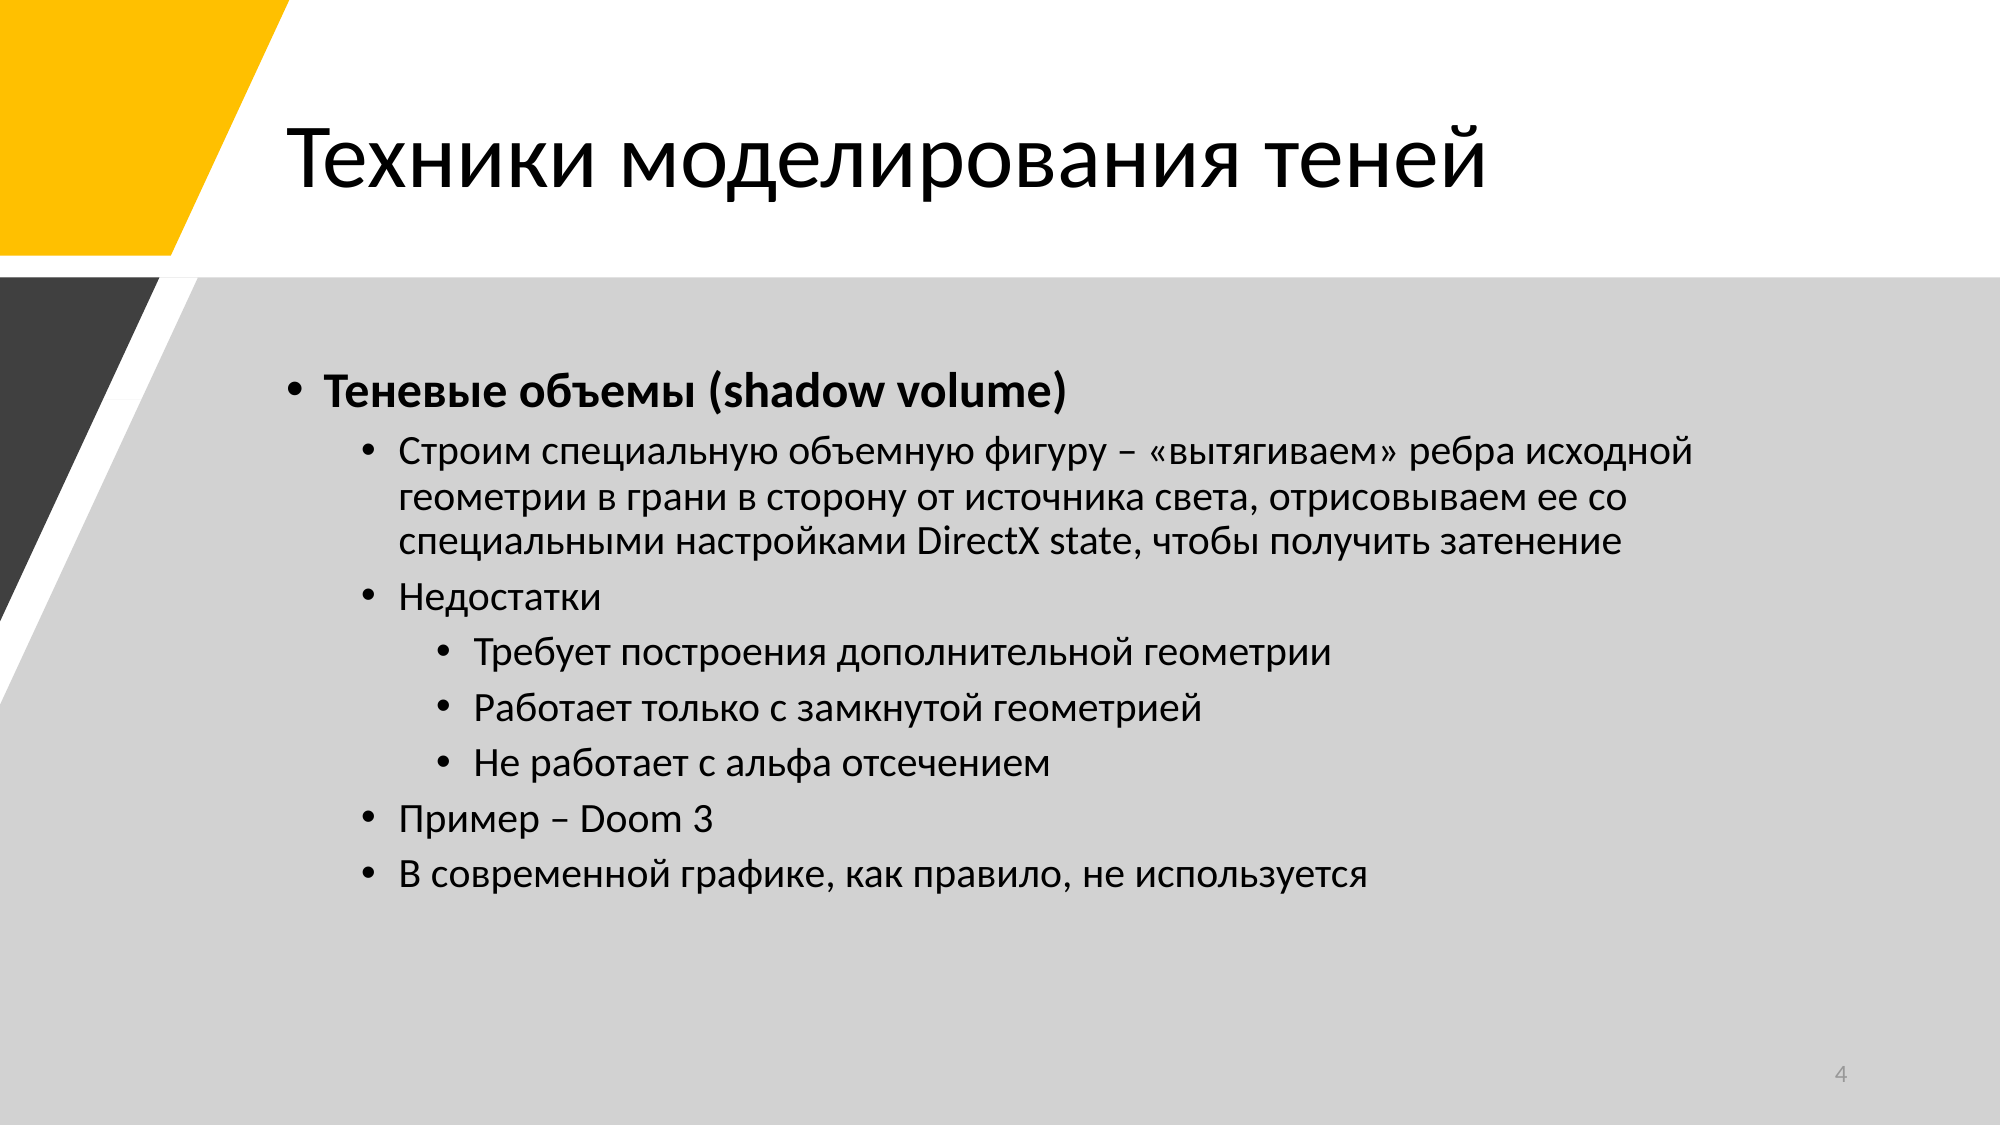

# Техники моделирования теней

Теневые объемы (shadow volume)
Строим специальную объемную фигуру – «вытягиваем» ребра исходной геометрии в грани в сторону от источника света, отрисовываем ее со специальными настройками DirectX state, чтобы получить затенение
Недостатки
Требует построения дополнительной геометрии
Работает только с замкнутой геометрией
Не работает с альфа отсечением
Пример – Doom 3
В современной графике, как правило, не используется
4